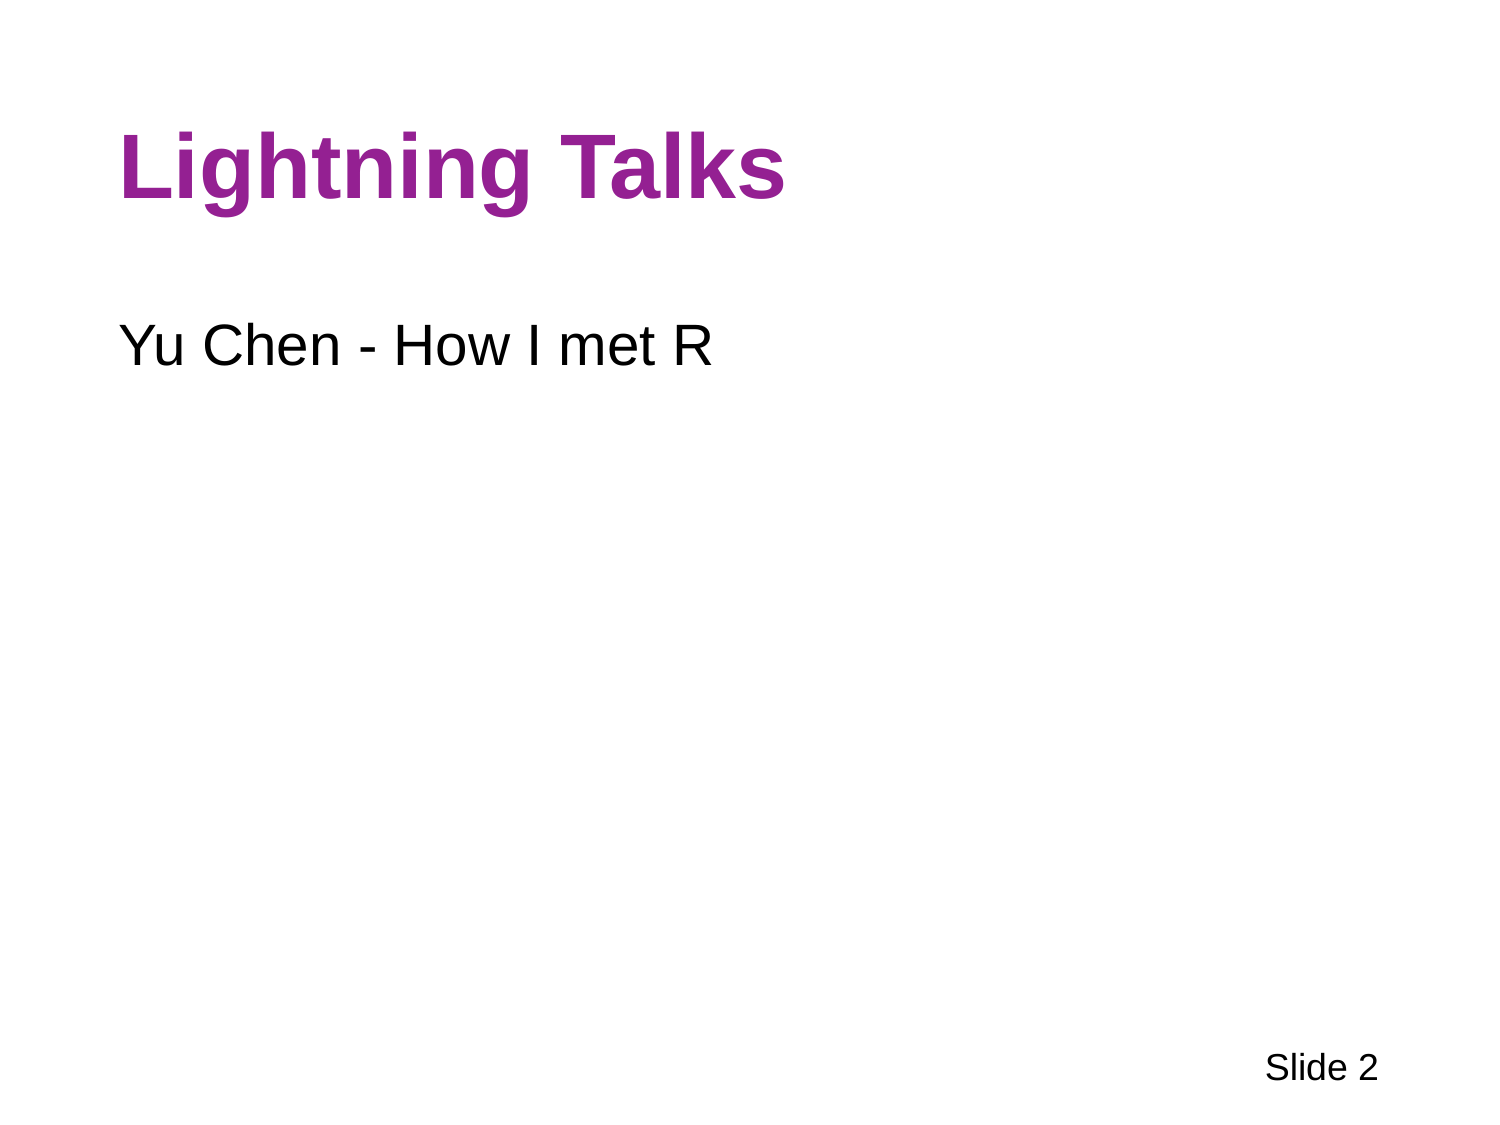

# Lightning Talks
Yu Chen - How I met R
Slide 2